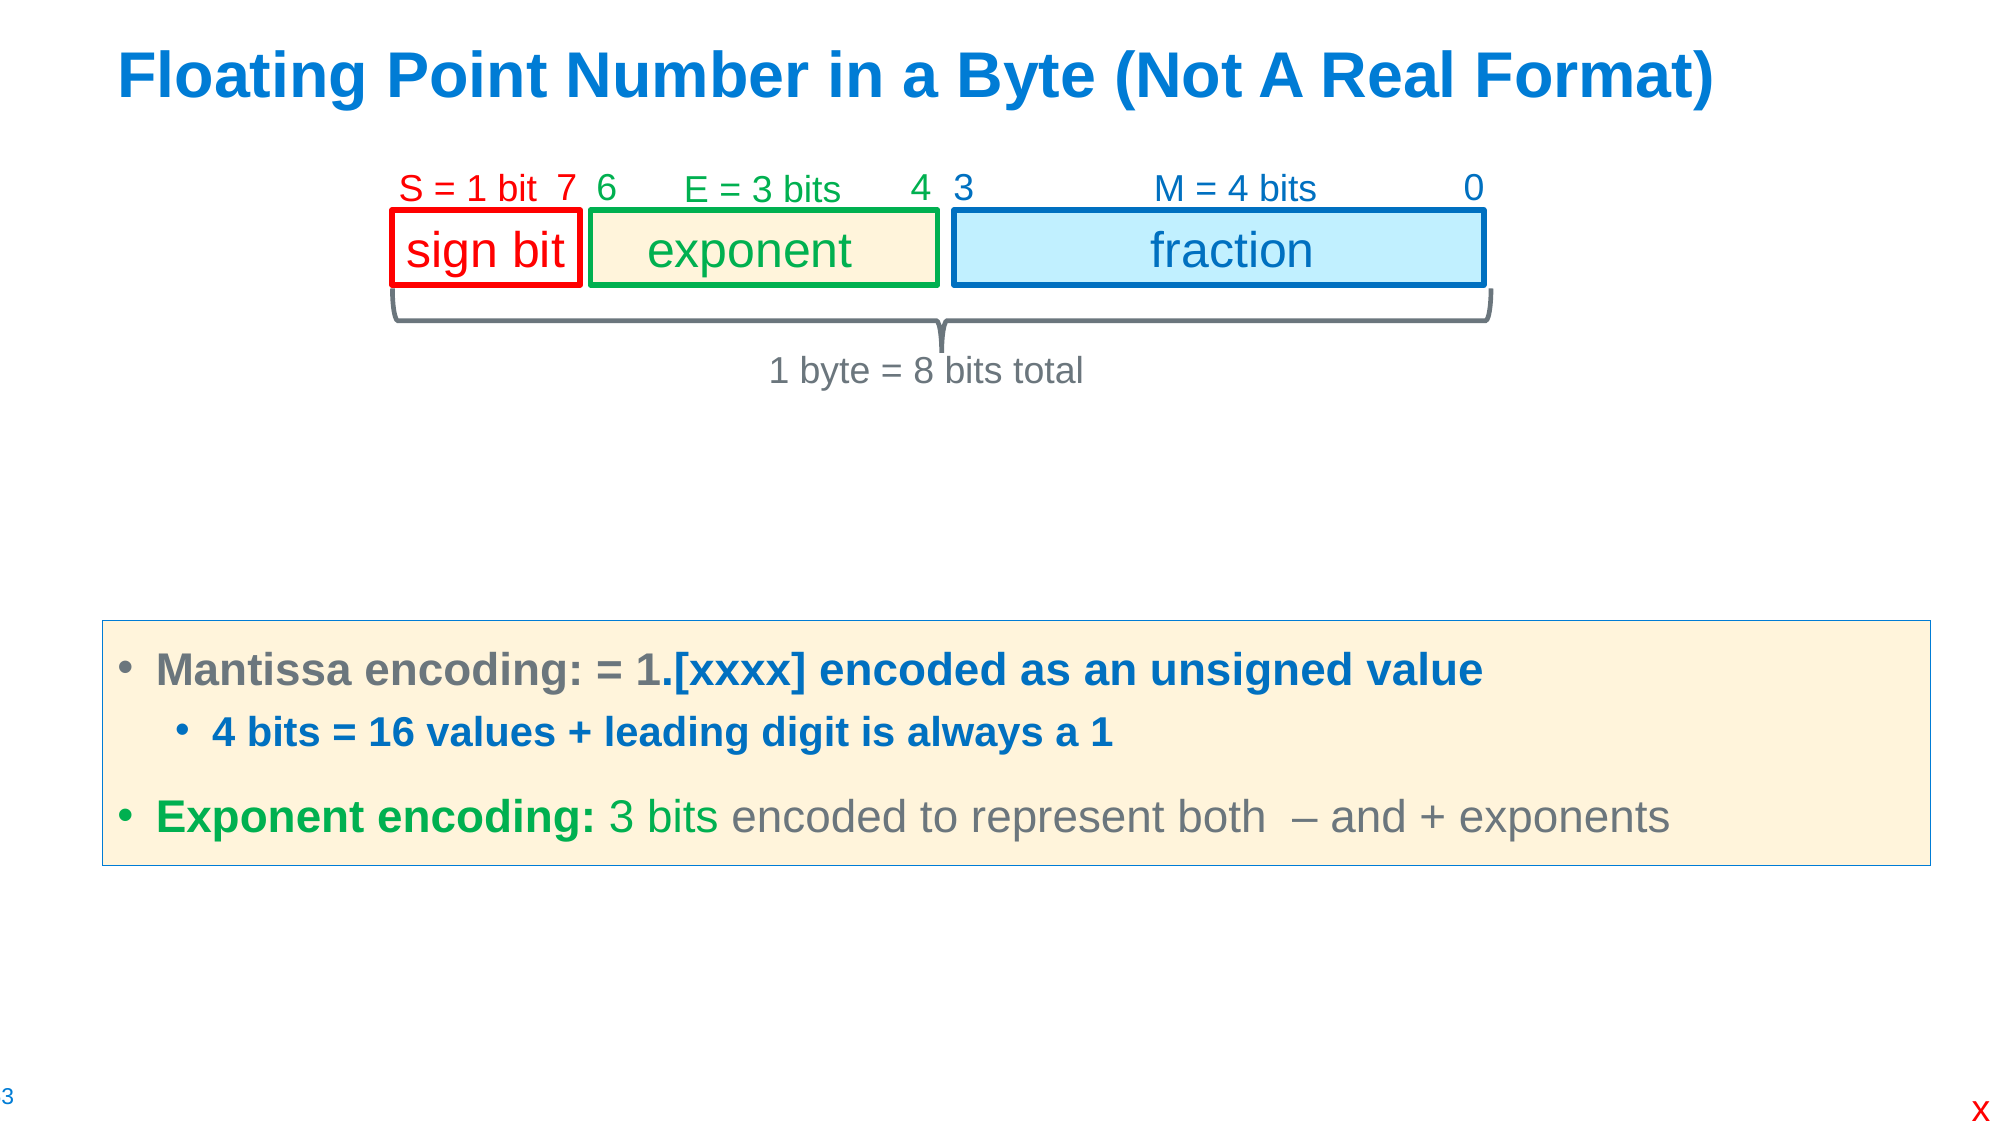

# Floating Point Number in a Byte (Not A Real Format)

6
3
0
4
7
M = 4 bits
S = 1 bit
E = 3 bits
             fraction
sign bit
   exponent
1 byte = 8 bits total
Mantissa encoding: = 1.[xxxx] encoded as an unsigned value
4 bits = 16 values + leading digit is always a 1
Exponent encoding: 3 bits encoded to represent both  – and + exponents
x